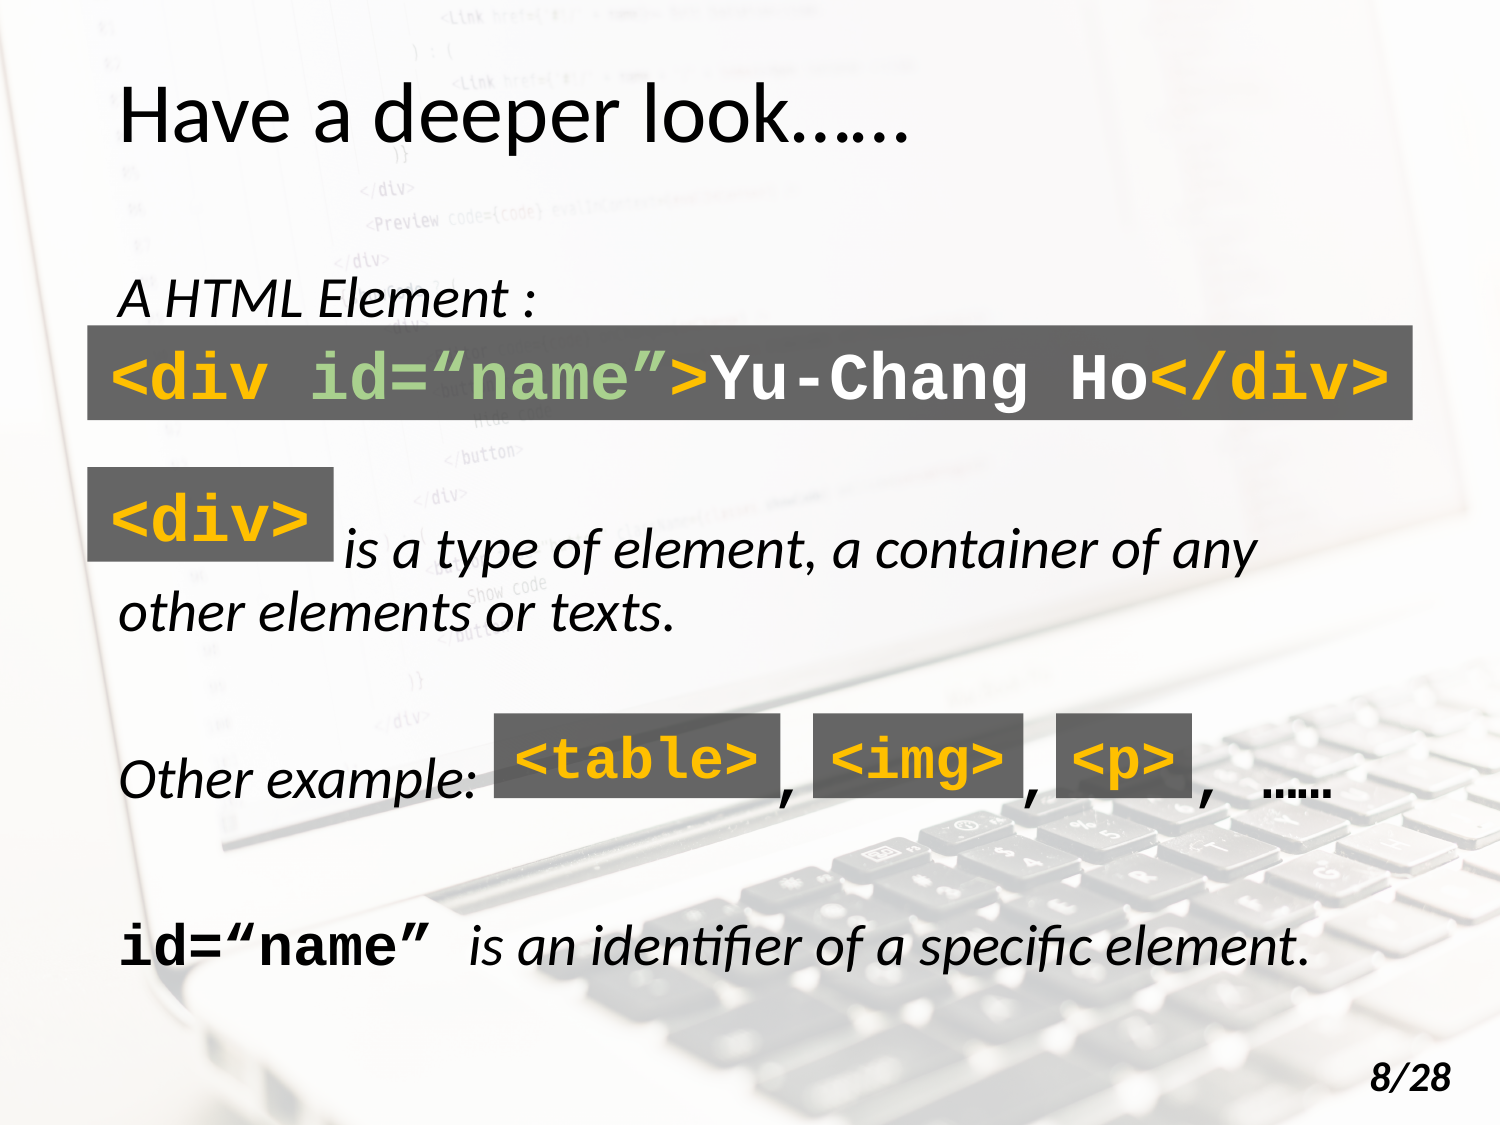

# Have a deeper look……

A HTML Element :

                 is a type of element, a container of any other elements or texts.

Other example:         ,      ,    , ……

id=“name” is an identifier of a specific element.
<div id=“name”>Yu-Chang Ho</div>
<div>
<table>
<img>
<p>
8/28